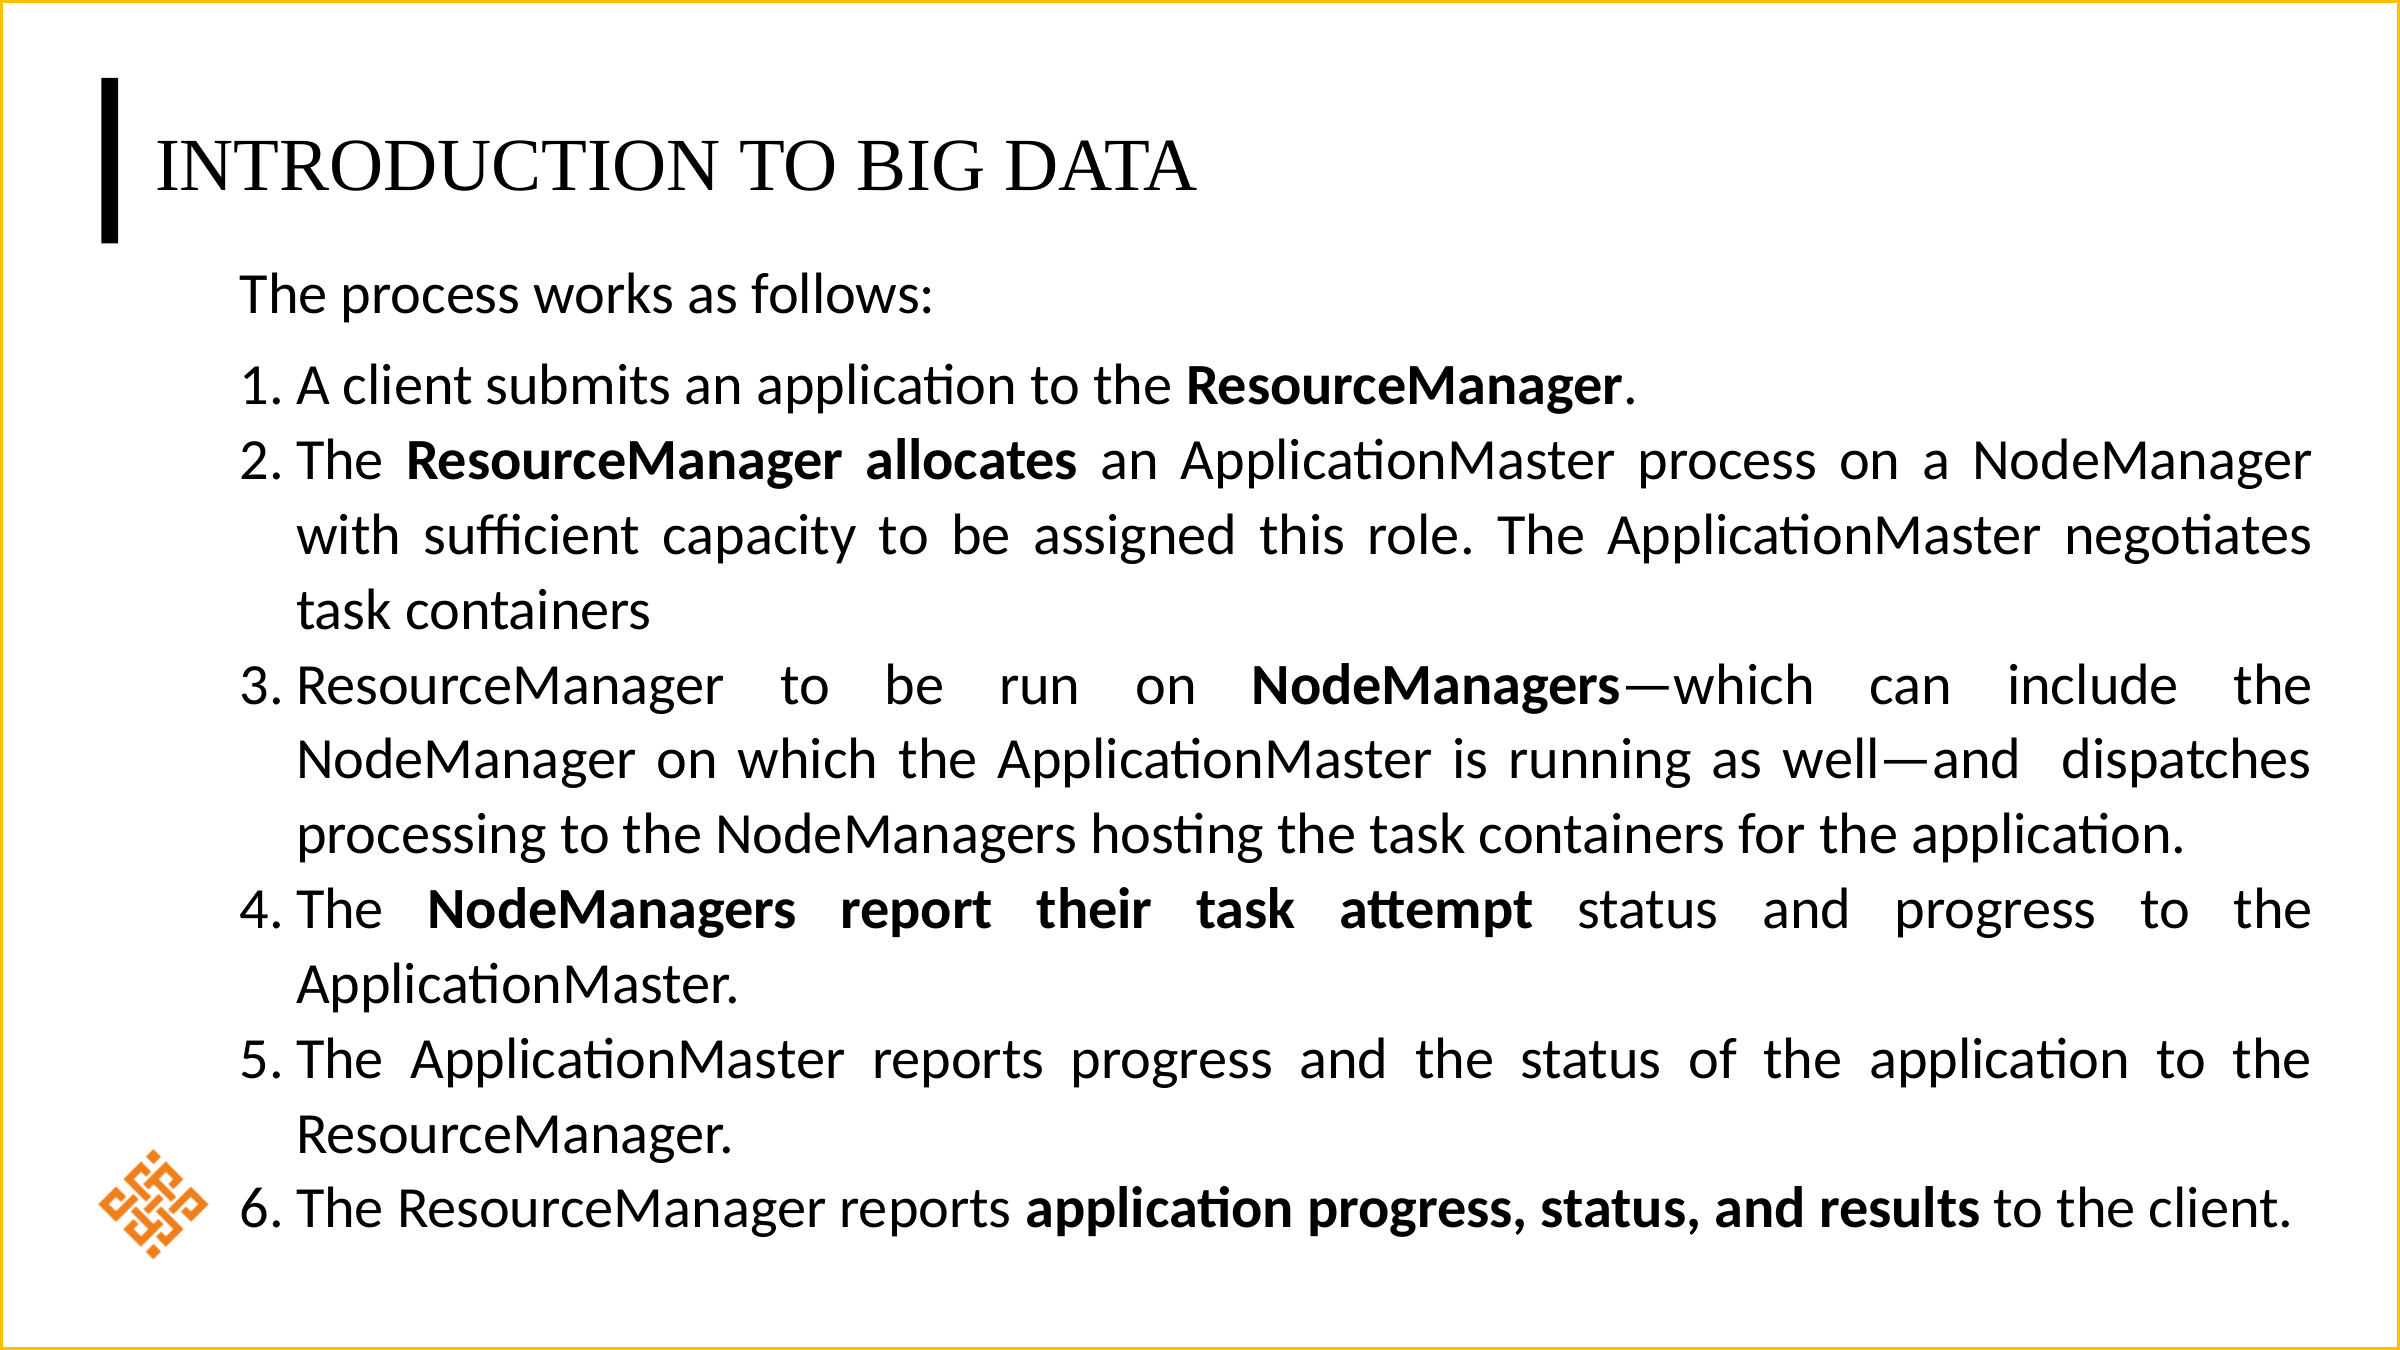

# Introduction to Big Data
The process works as follows:
A client submits an application to the ResourceManager.
The ResourceManager allocates an ApplicationMaster process on a NodeManager with sufficient capacity to be assigned this role. The ApplicationMaster negotiates task containers
ResourceManager to be run on NodeManagers—which can include the NodeManager on which the ApplicationMaster is running as well—and  dispatches processing to the NodeManagers hosting the task containers for the application.
The NodeManagers report their task attempt status and progress to the ApplicationMaster.
The ApplicationMaster reports progress and the status of the application to the ResourceManager.
The ResourceManager reports application progress, status, and results to the client.